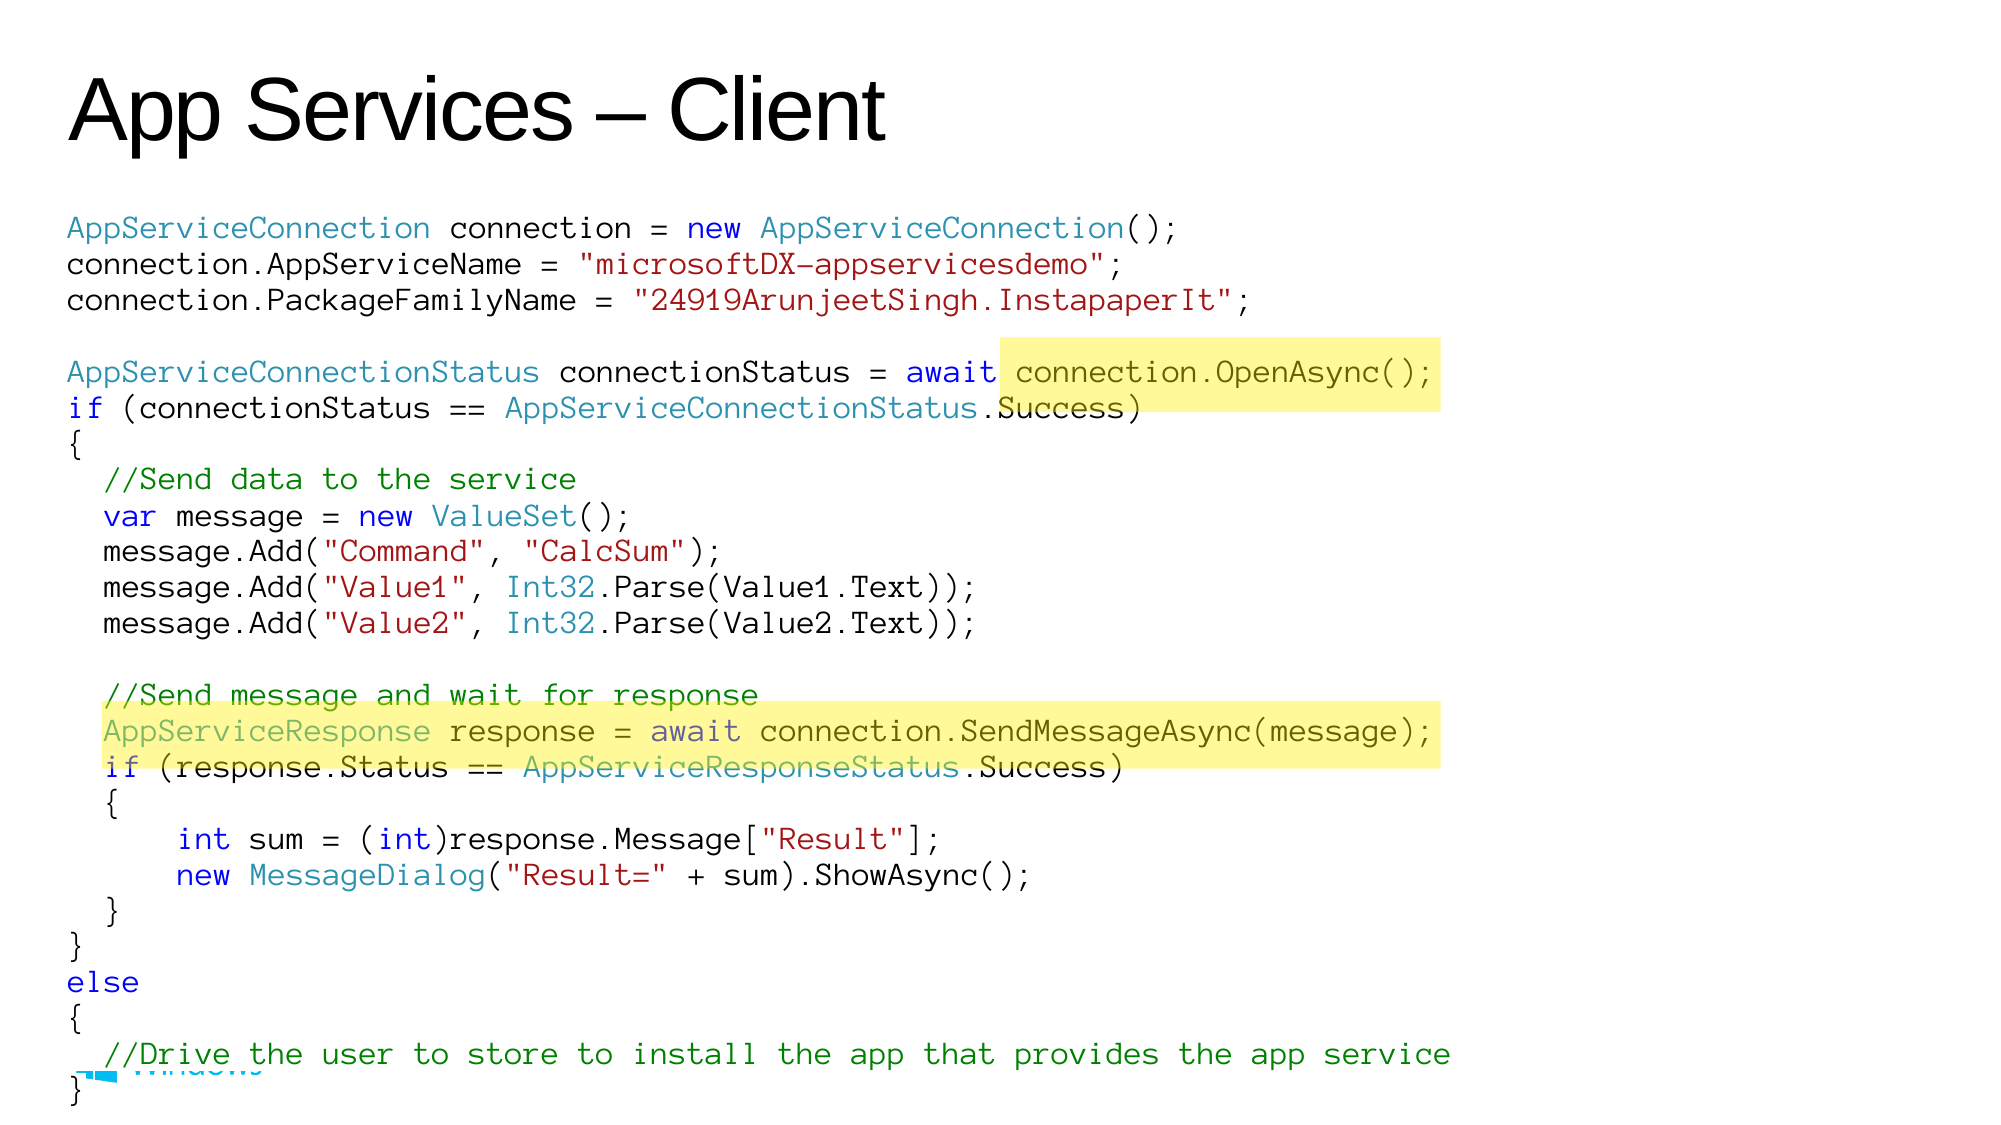

# App Services – Client
AppServiceConnection connection = new AppServiceConnection();
connection.AppServiceName = "microsoftDX-appservicesdemo";
connection.PackageFamilyName = "24919ArunjeetSingh.InstapaperIt";
AppServiceConnectionStatus connectionStatus = await connection.OpenAsync();
if (connectionStatus == AppServiceConnectionStatus.Success)
{
  //Send data to the service
  var message = new ValueSet();
  message.Add("Command", "CalcSum");
  message.Add("Value1", Int32.Parse(Value1.Text));
  message.Add("Value2", Int32.Parse(Value2.Text));
  //Send message and wait for response
  AppServiceResponse response = await connection.SendMessageAsync(message);
  if (response.Status == AppServiceResponseStatus.Success)
  {
      int sum = (int)response.Message["Result"];
      new MessageDialog("Result=" + sum).ShowAsync();
  }
}
else
{
  //Drive the user to store to install the app that provides the app service
}